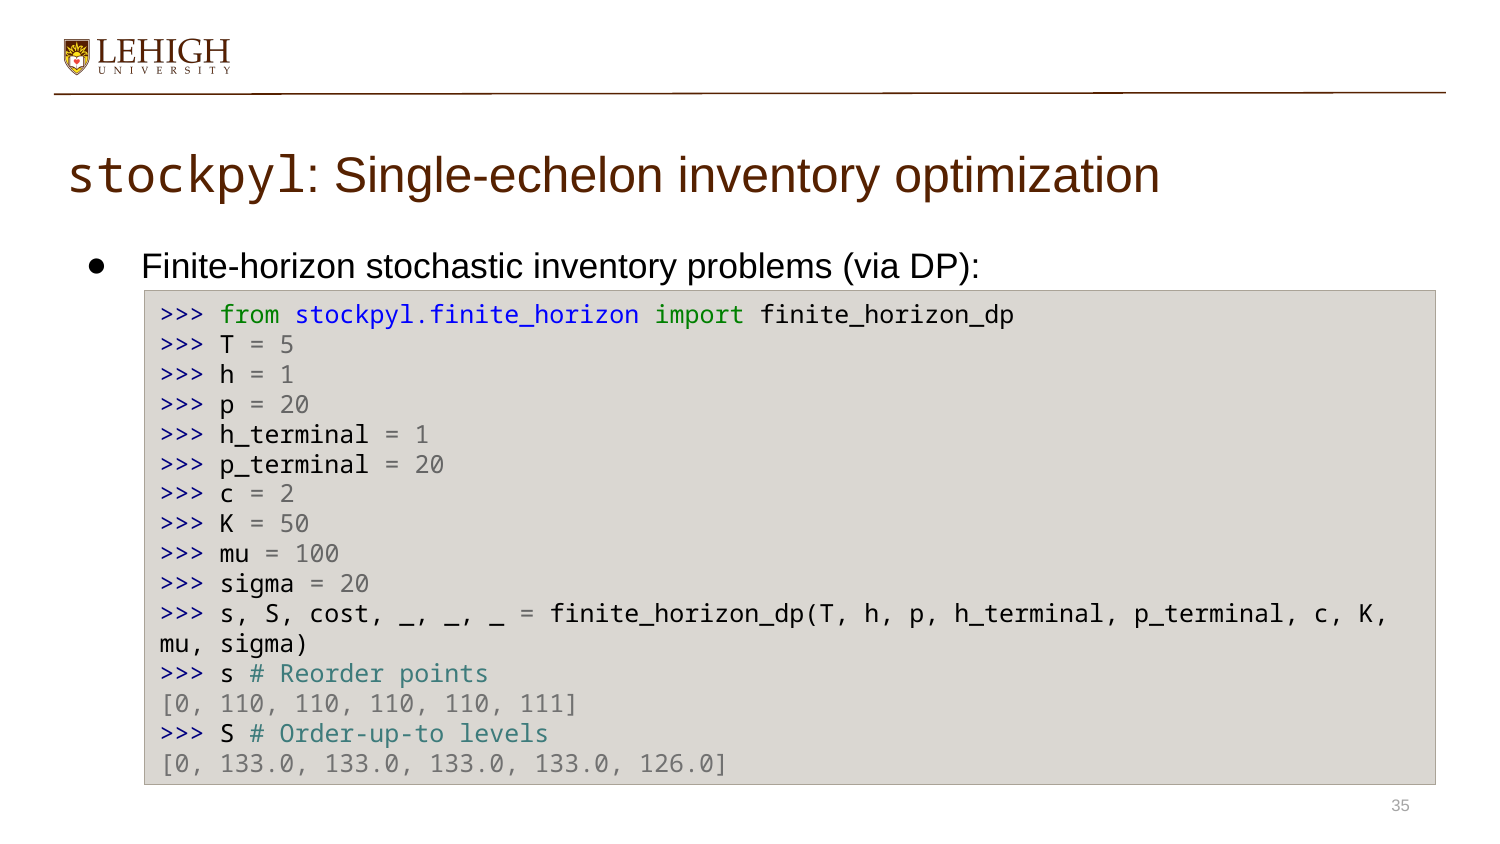

# stockpyl: Single-echelon inventory optimization
Finite-horizon stochastic inventory problems (via DP):

>>> from stockpyl.finite_horizon import finite_horizon_dp
>>> T = 5
>>> h = 1
>>> p = 20
>>> h_terminal = 1
>>> p_terminal = 20
>>> c = 2
>>> K = 50
>>> mu = 100
>>> sigma = 20
>>> s, S, cost, _, _, _ = finite_horizon_dp(T, h, p, h_terminal, p_terminal, c, K, mu, sigma)
>>> s # Reorder points
[0, 110, 110, 110, 110, 111]
>>> S # Order-up-to levels
[0, 133.0, 133.0, 133.0, 133.0, 126.0]